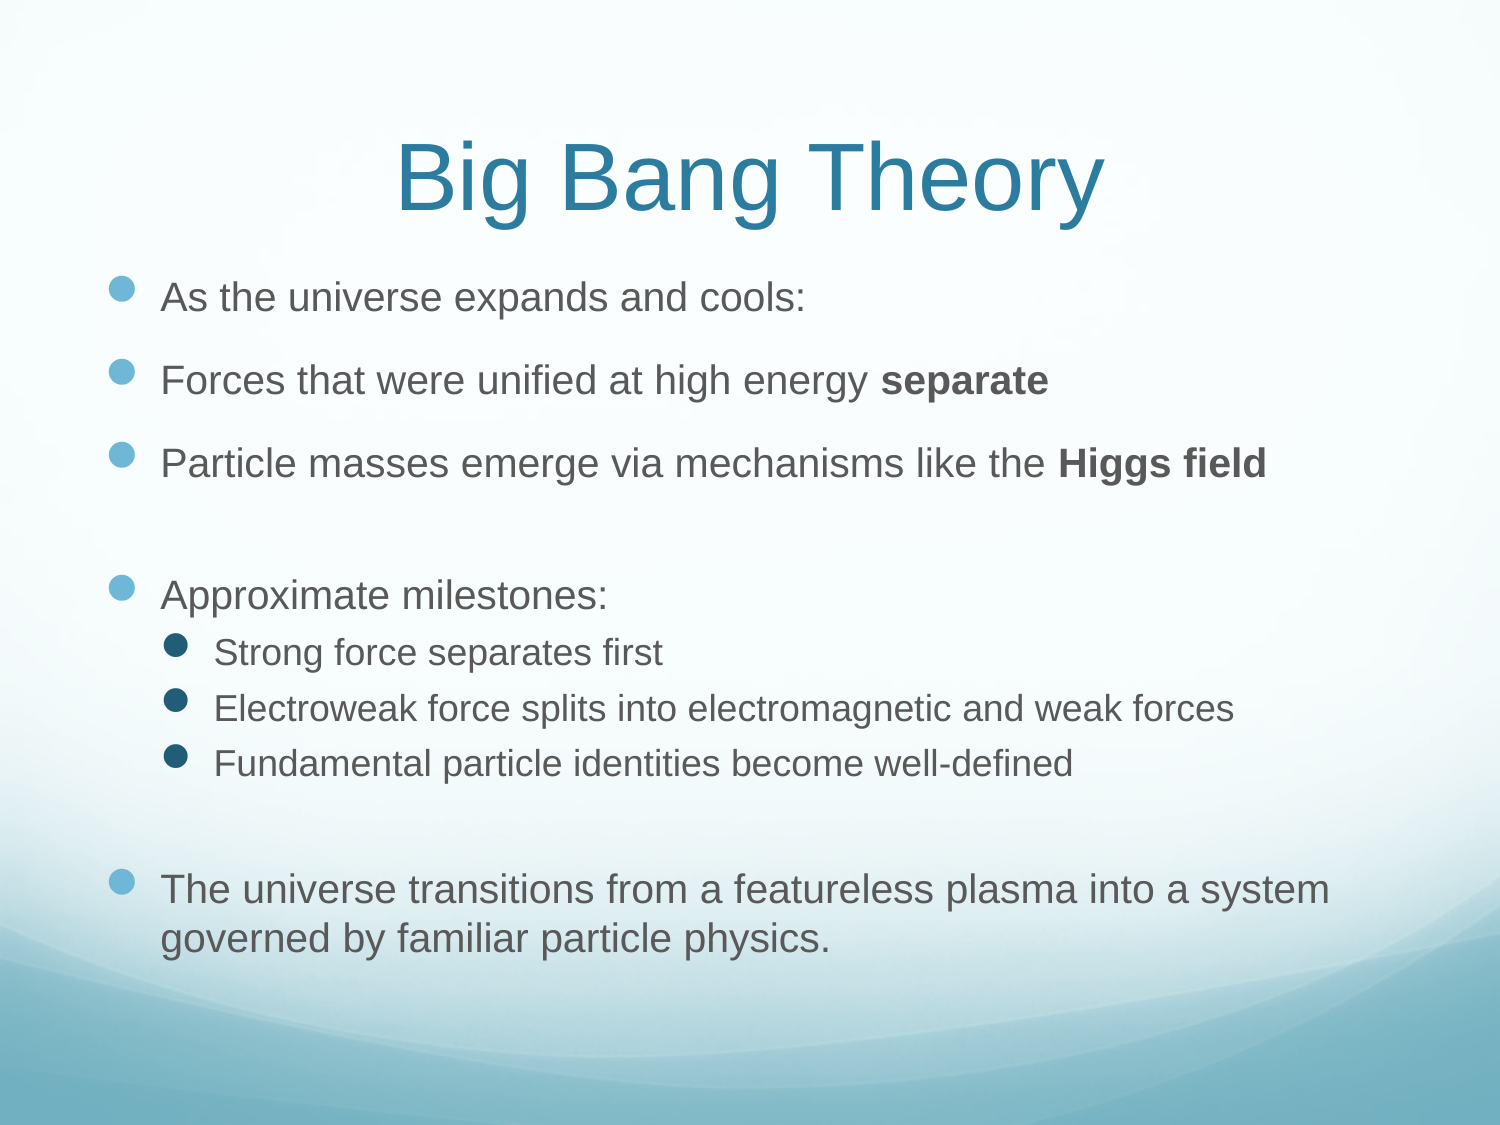

# Big Bang Theory
As the universe expands and cools:
Forces that were unified at high energy separate
Particle masses emerge via mechanisms like the Higgs field
Approximate milestones:
Strong force separates first
Electroweak force splits into electromagnetic and weak forces
Fundamental particle identities become well-defined
The universe transitions from a featureless plasma into a system governed by familiar particle physics.